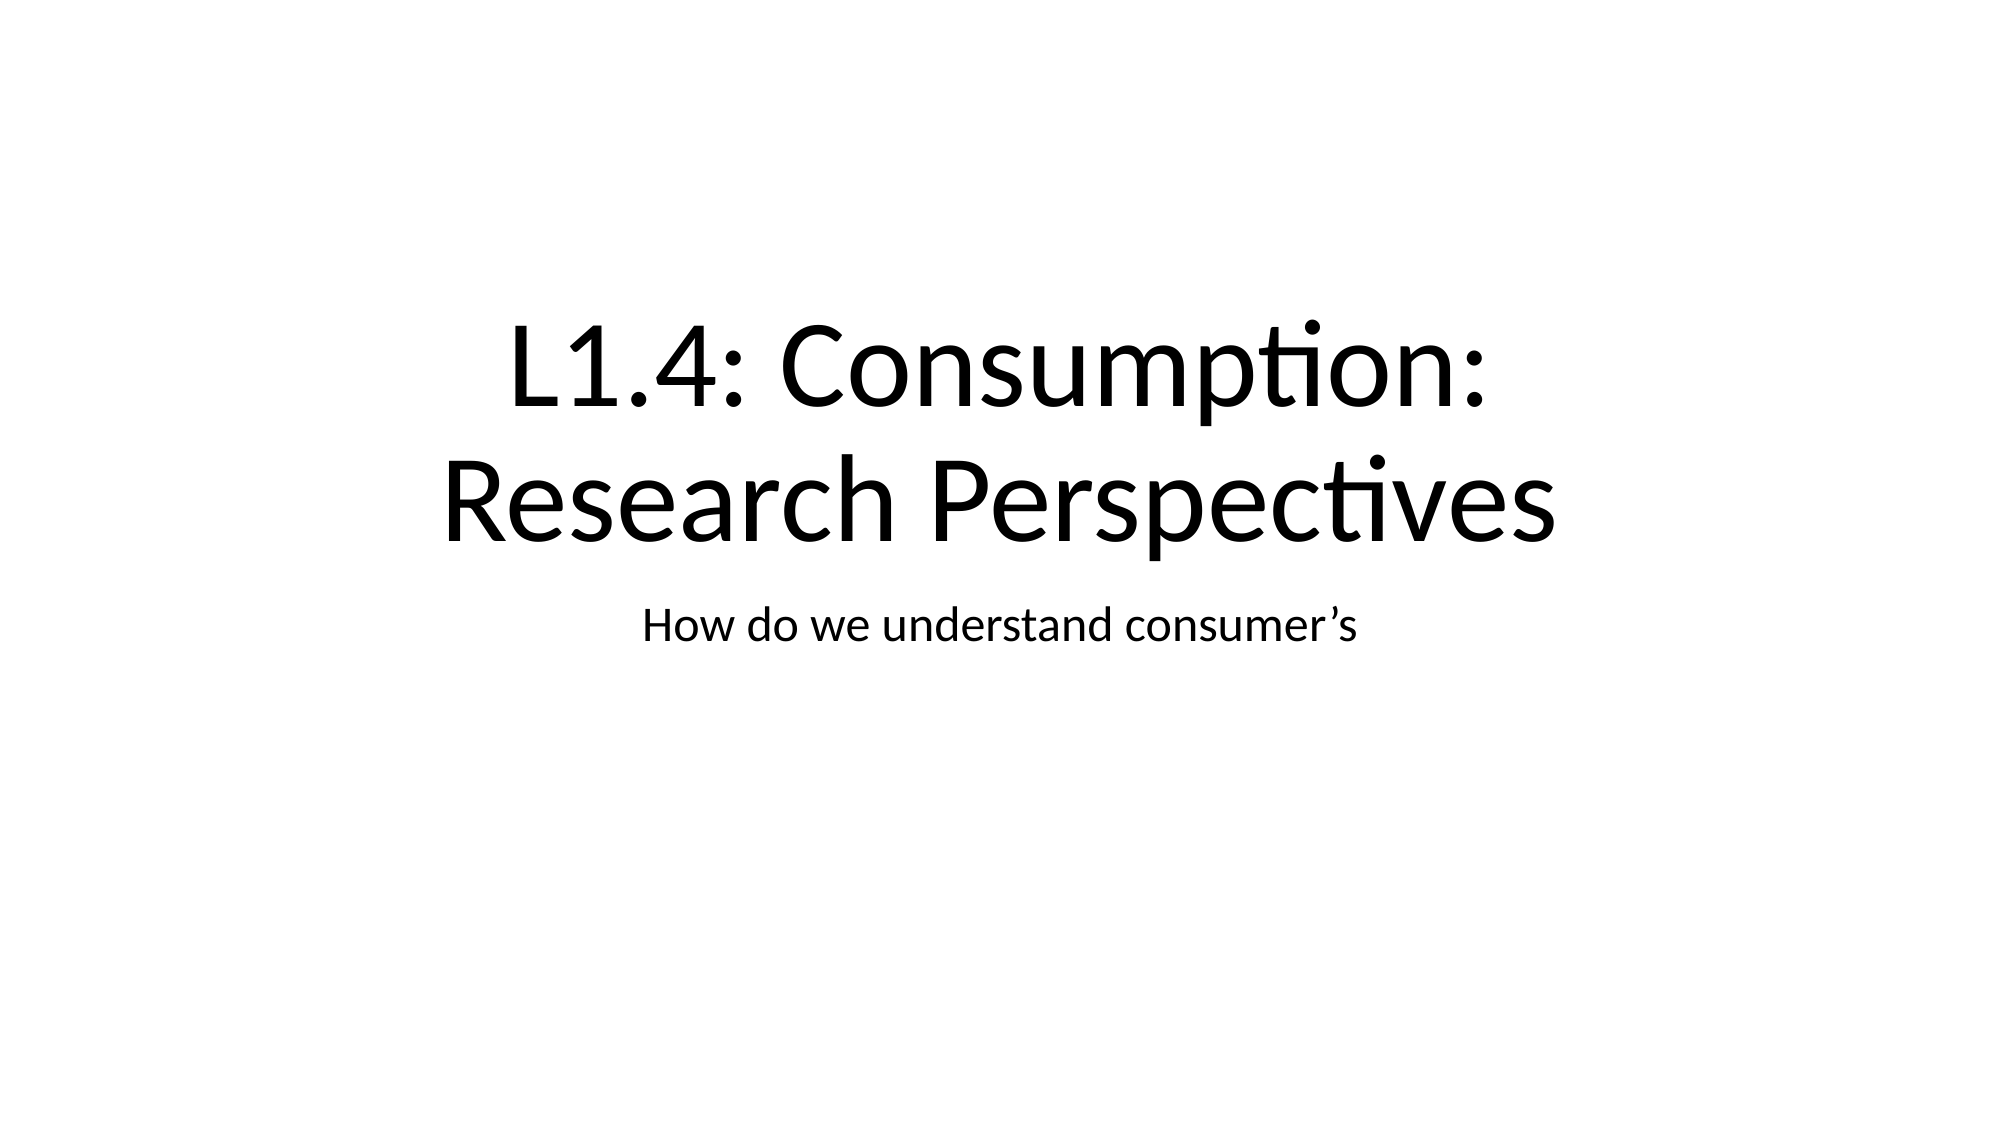

# L1.4: Consumption: Research Perspectives
How do we understand consumer’s